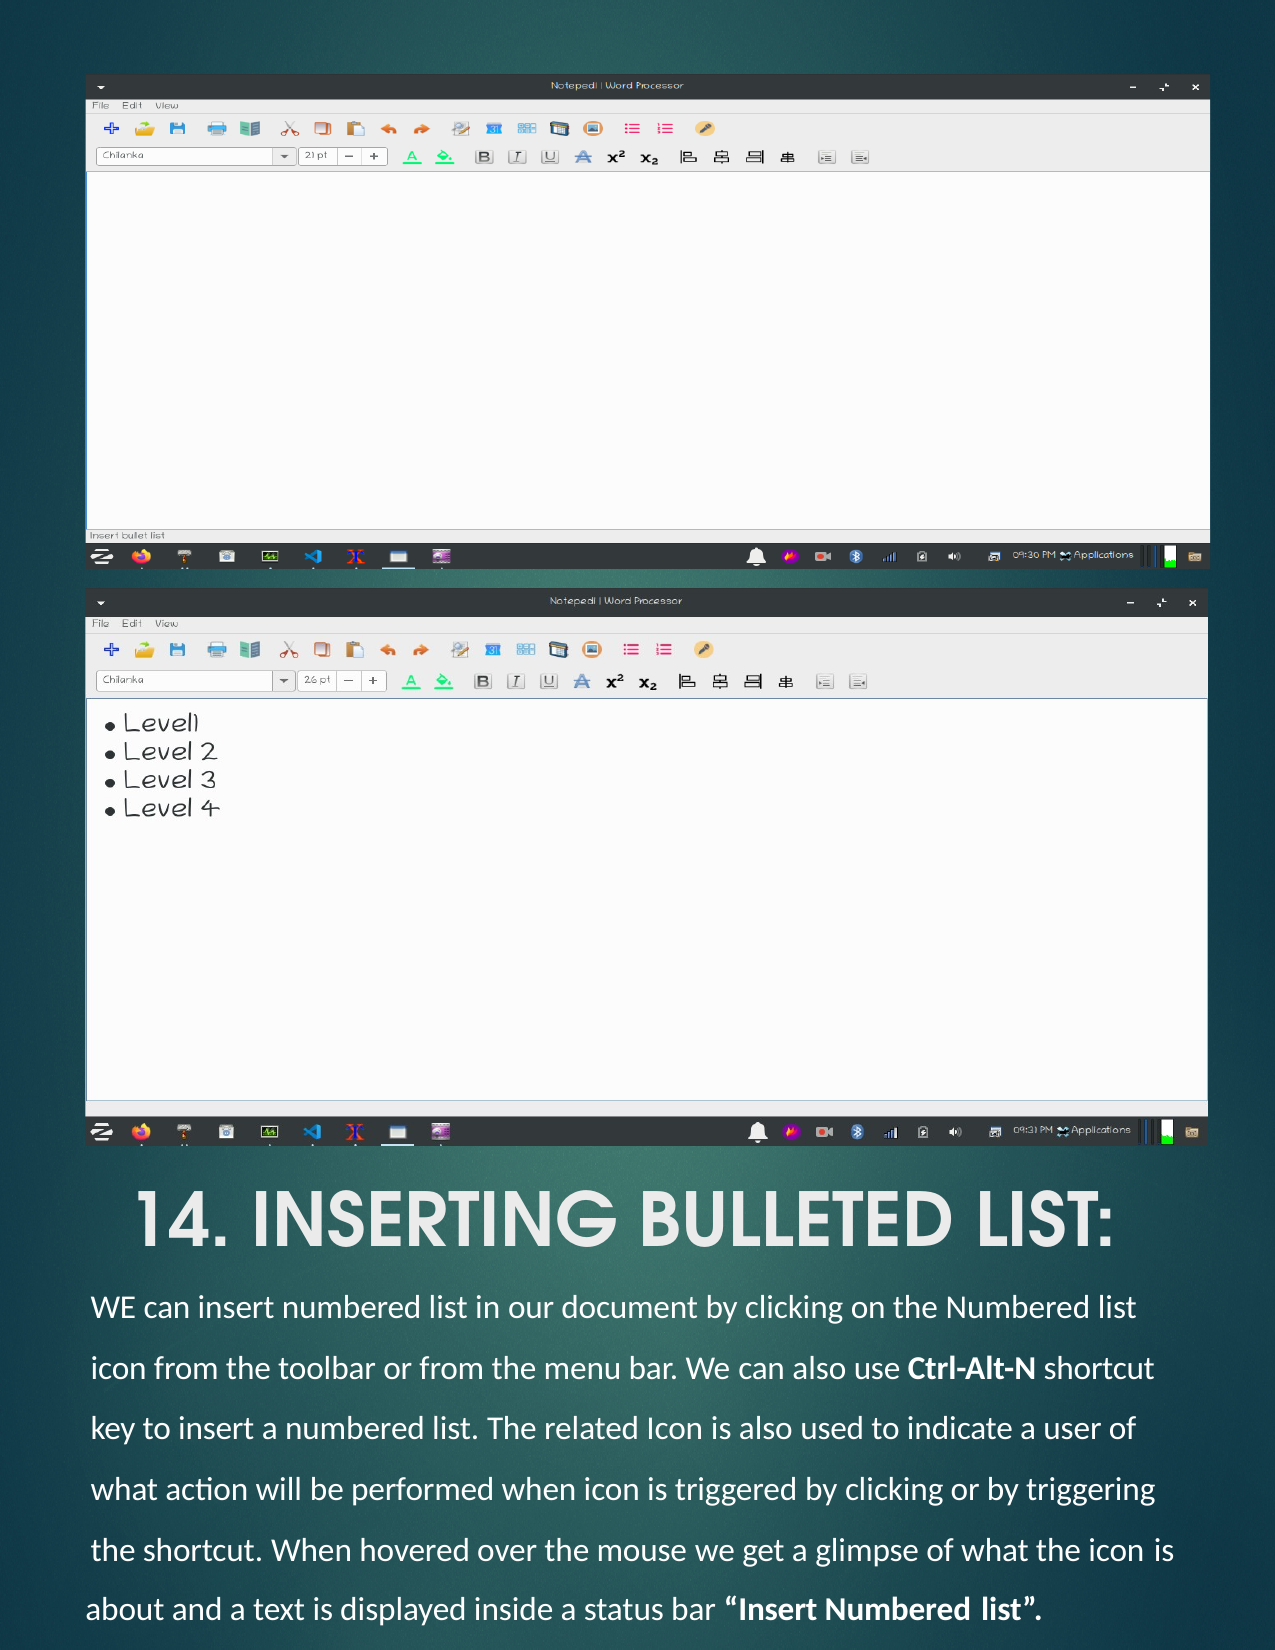

14. INSERTING BULLETED LIST:
WE can insert numbered list in our document by clicking on the Numbered list  icon from the toolbar or from the menu bar. We can also use Ctrl-Alt-N shortcut  key to insert a numbered list. The related Icon is also used to indicate a user of  what action will be performed when icon is triggered by clicking or by triggering  the shortcut. When hovered over the mouse we get a glimpse of what the icon is
about and a text is displayed inside a status bar “Insert Numbered list”.